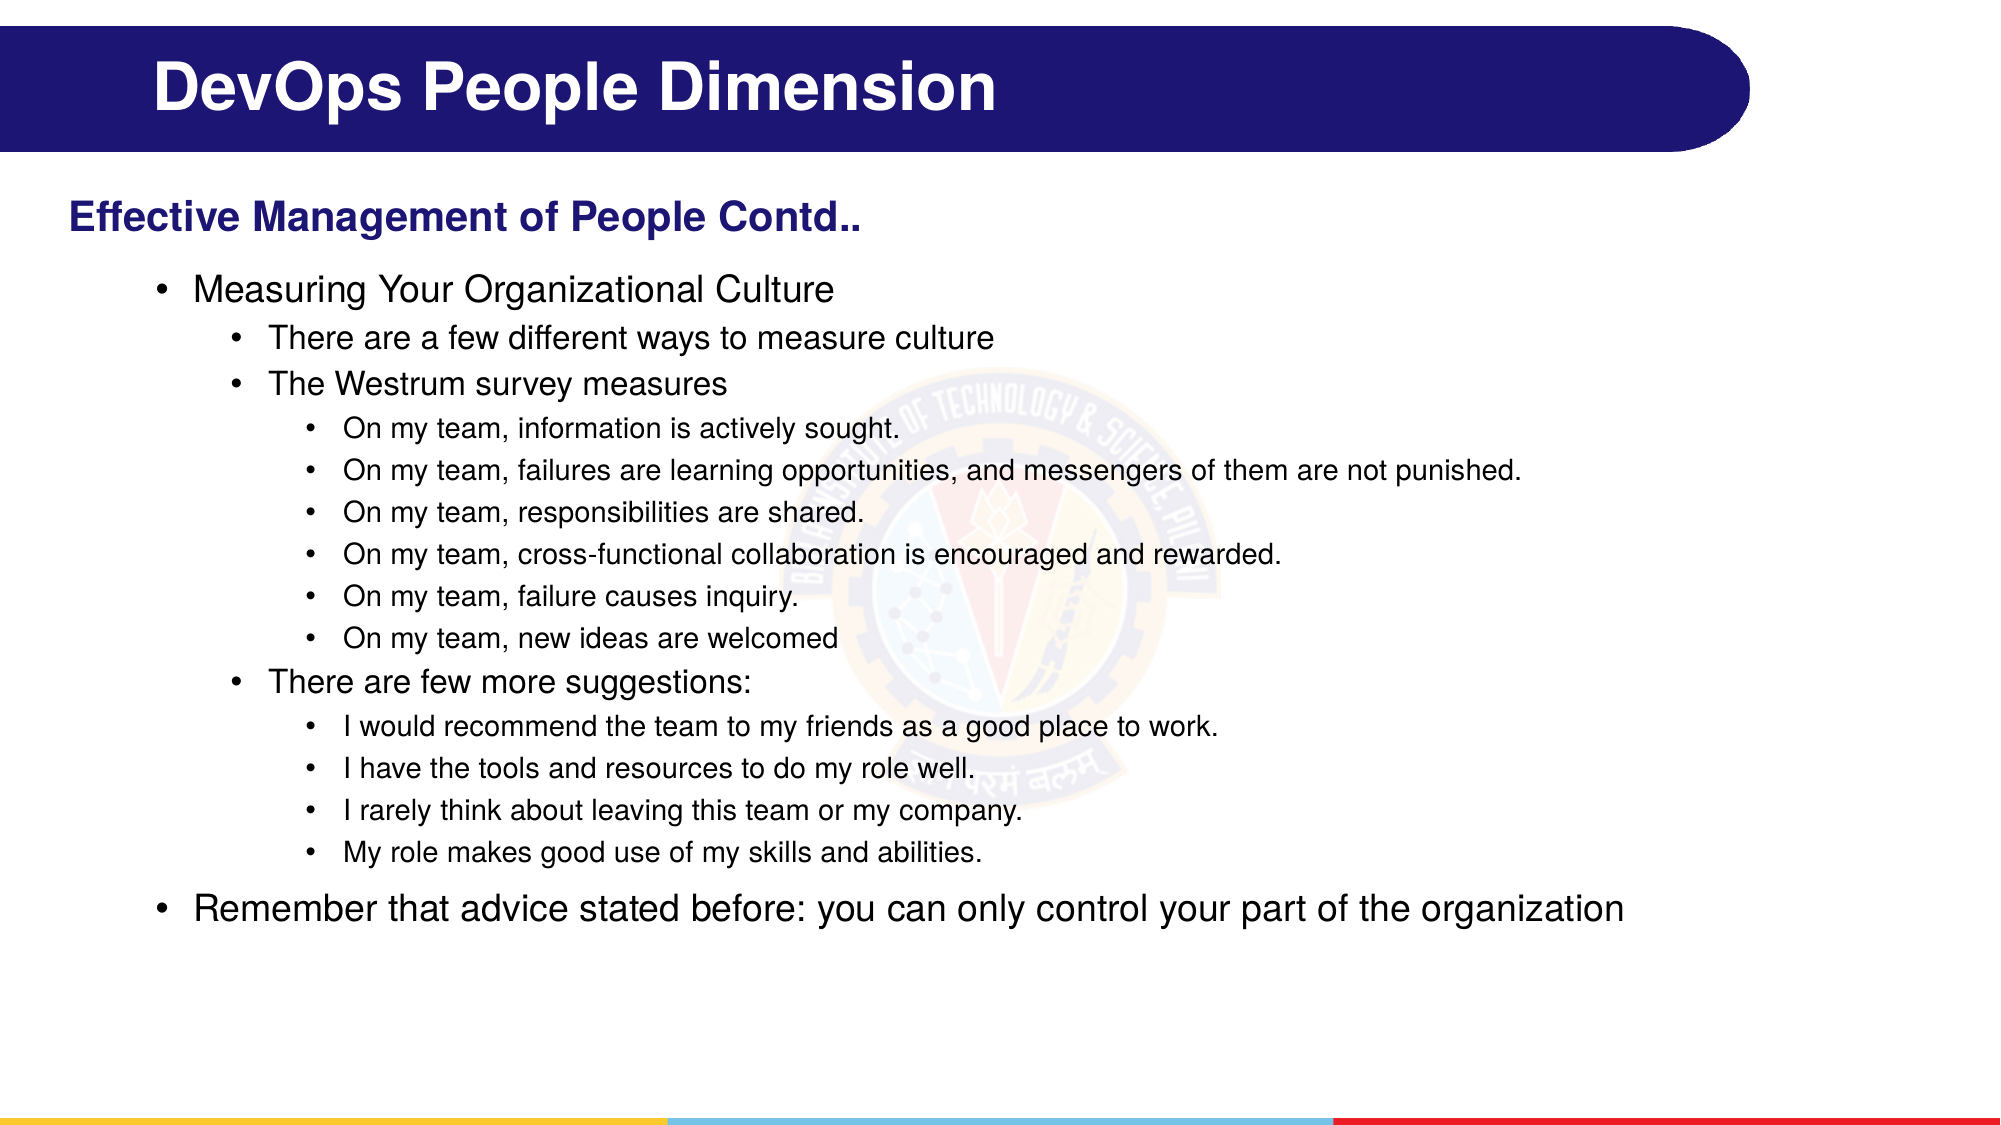

# DevOps People Dimension
Effective Management of People Contd..
Measuring Your Organizational Culture
There are a few different ways to measure culture
The Westrum survey measures
On my team, information is actively sought.
On my team, failures are learning opportunities, and messengers of them are not punished.
On my team, responsibilities are shared.
On my team, cross-functional collaboration is encouraged and rewarded.
On my team, failure causes inquiry.
On my team, new ideas are welcomed
There are few more suggestions:
I would recommend the team to my friends as a good place to work.
I have the tools and resources to do my role well.
I rarely think about leaving this team or my company.
My role makes good use of my skills and abilities.
Remember that advice stated before: you can only control your part of the organization